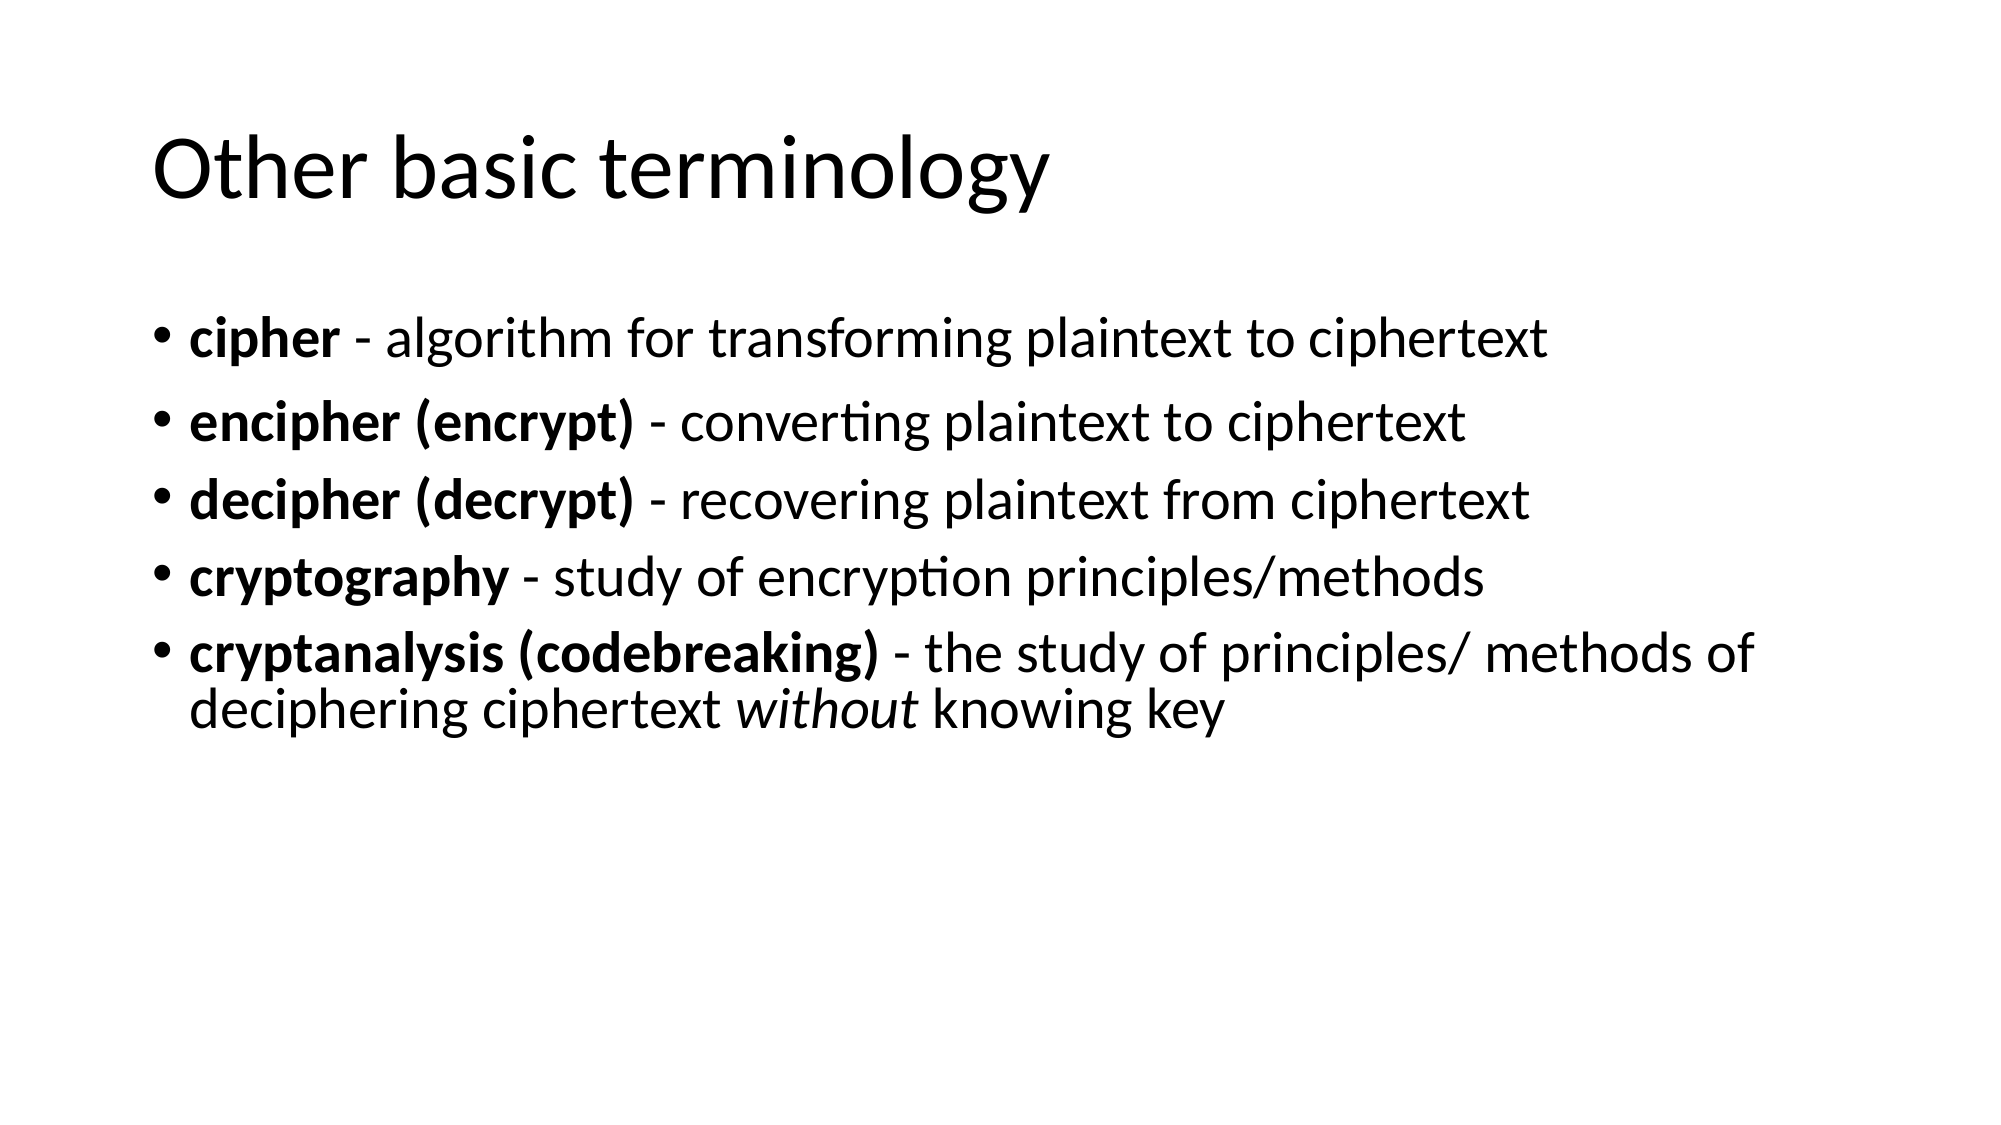

# Other basic terminology
cipher - algorithm for transforming plaintext to ciphertext
encipher (encrypt) - converting plaintext to ciphertext
decipher (decrypt) - recovering plaintext from ciphertext
cryptography - study of encryption principles/methods
cryptanalysis (codebreaking) - the study of principles/ methods of deciphering ciphertext without knowing key